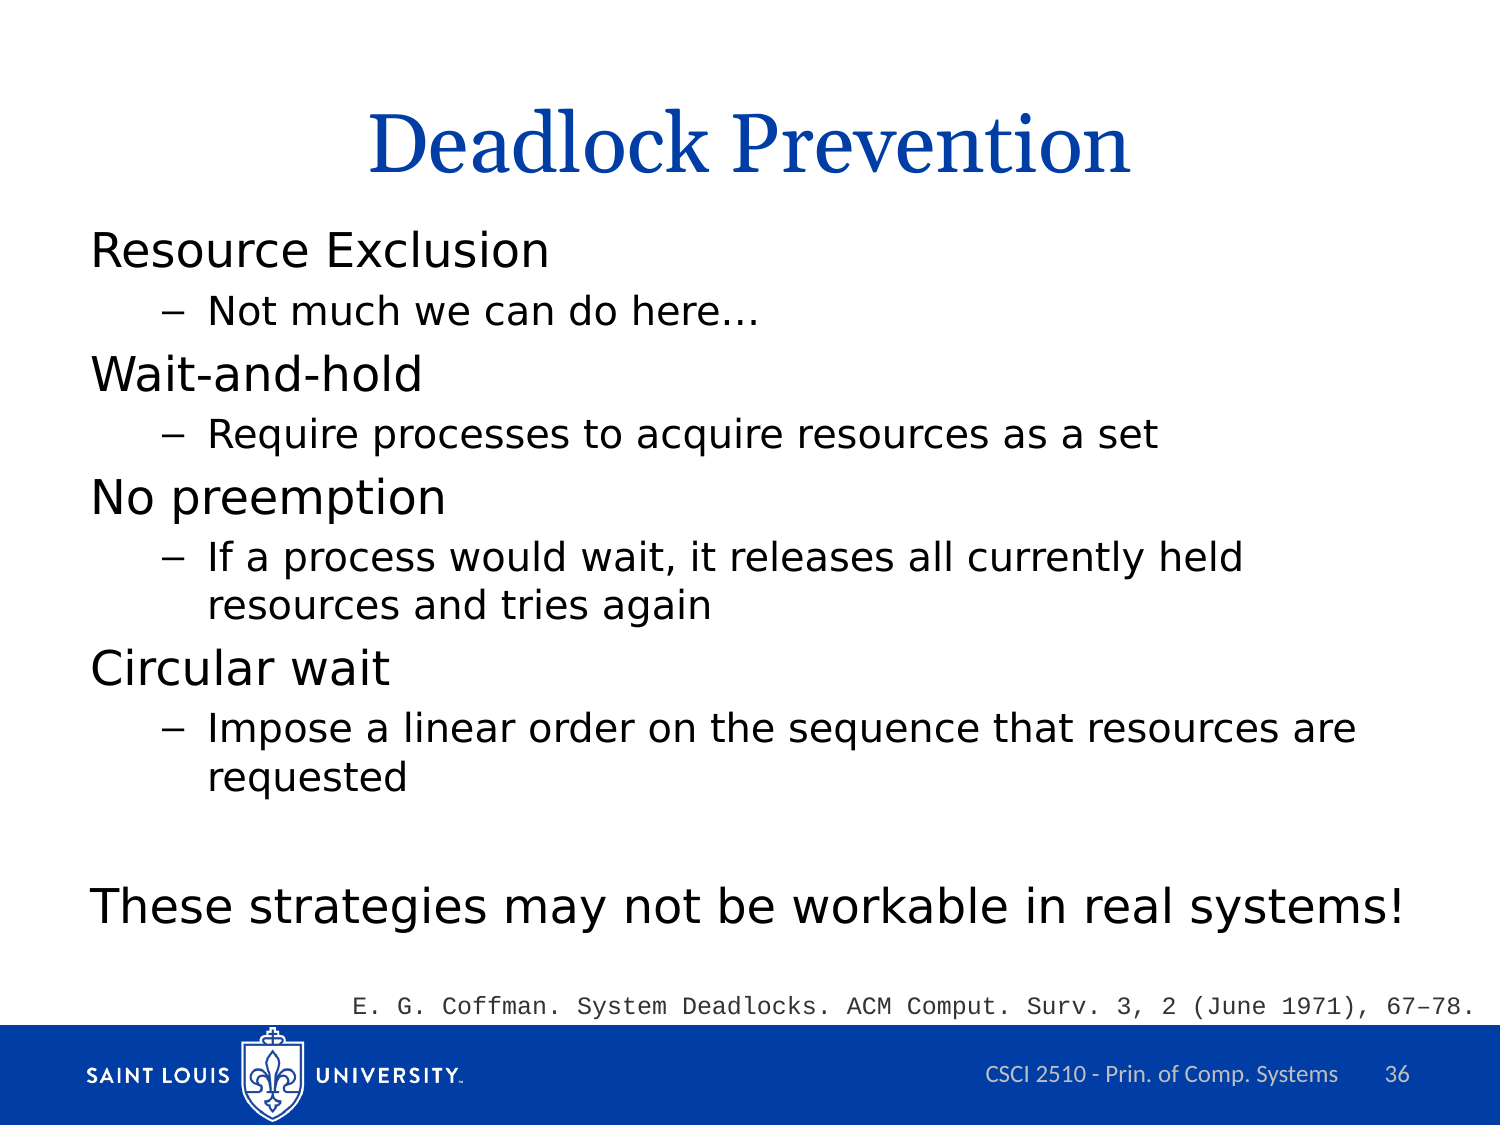

# Deadlock Prevention
Resource Exclusion
Not much we can do here…
Wait-and-hold
Require processes to acquire resources as a set
No preemption
If a process would wait, it releases all currently held resources and tries again
Circular wait
Impose a linear order on the sequence that resources are requested

These strategies may not be workable in real systems!

E. G. Coffman. System Deadlocks. ACM Comput. Surv. 3, 2 (June 1971), 67–78.
CSCI 2510 - Prin. of Comp. Systems
36